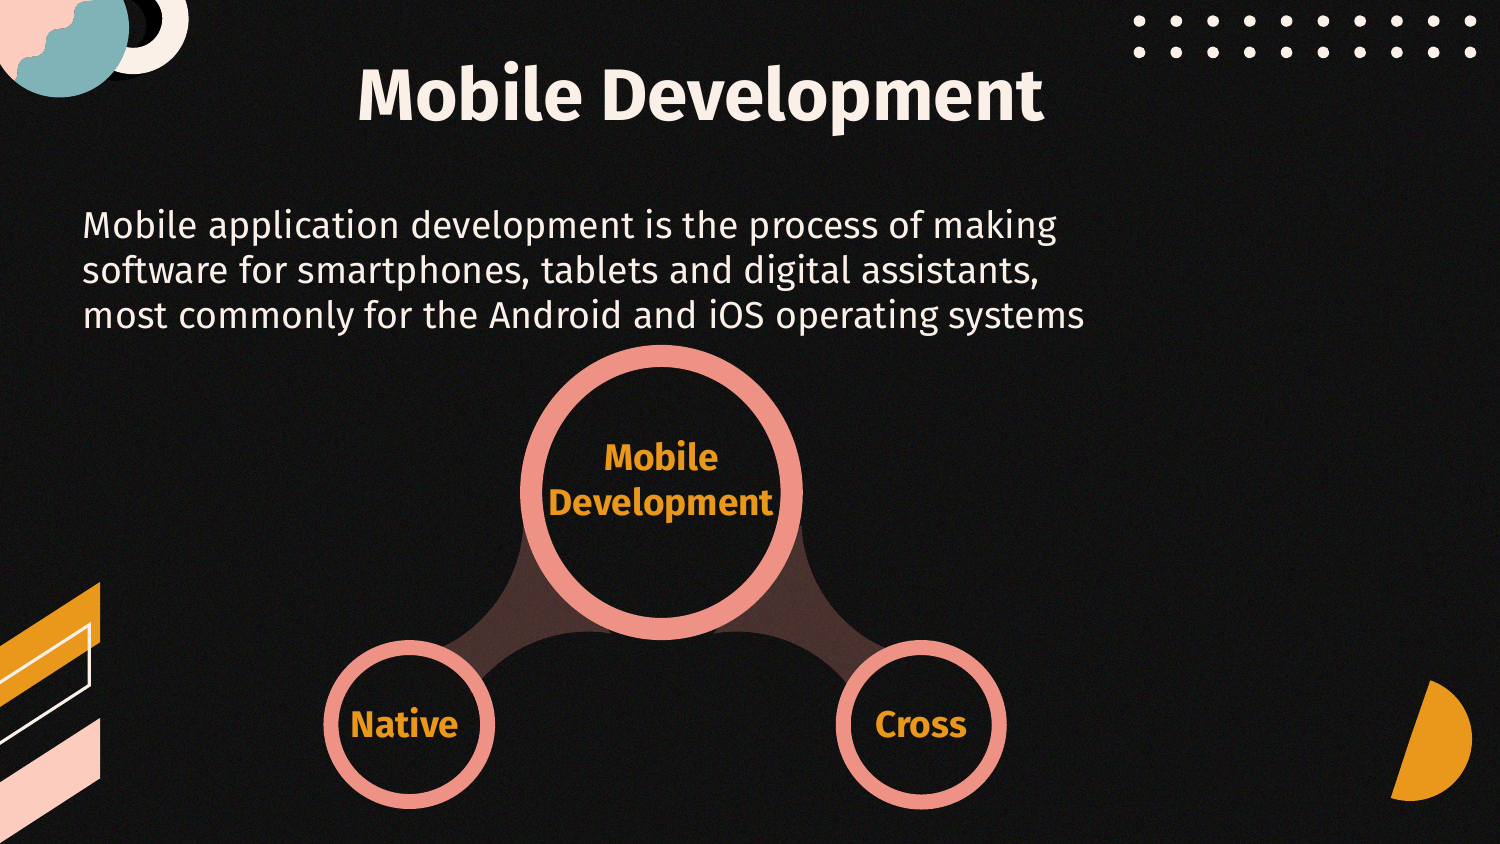

Mobile Development
Mobile application development is the process of making software for smartphones, tablets and digital assistants, most commonly for the Android and iOS operating systems

Mobile Development

Native
Cross